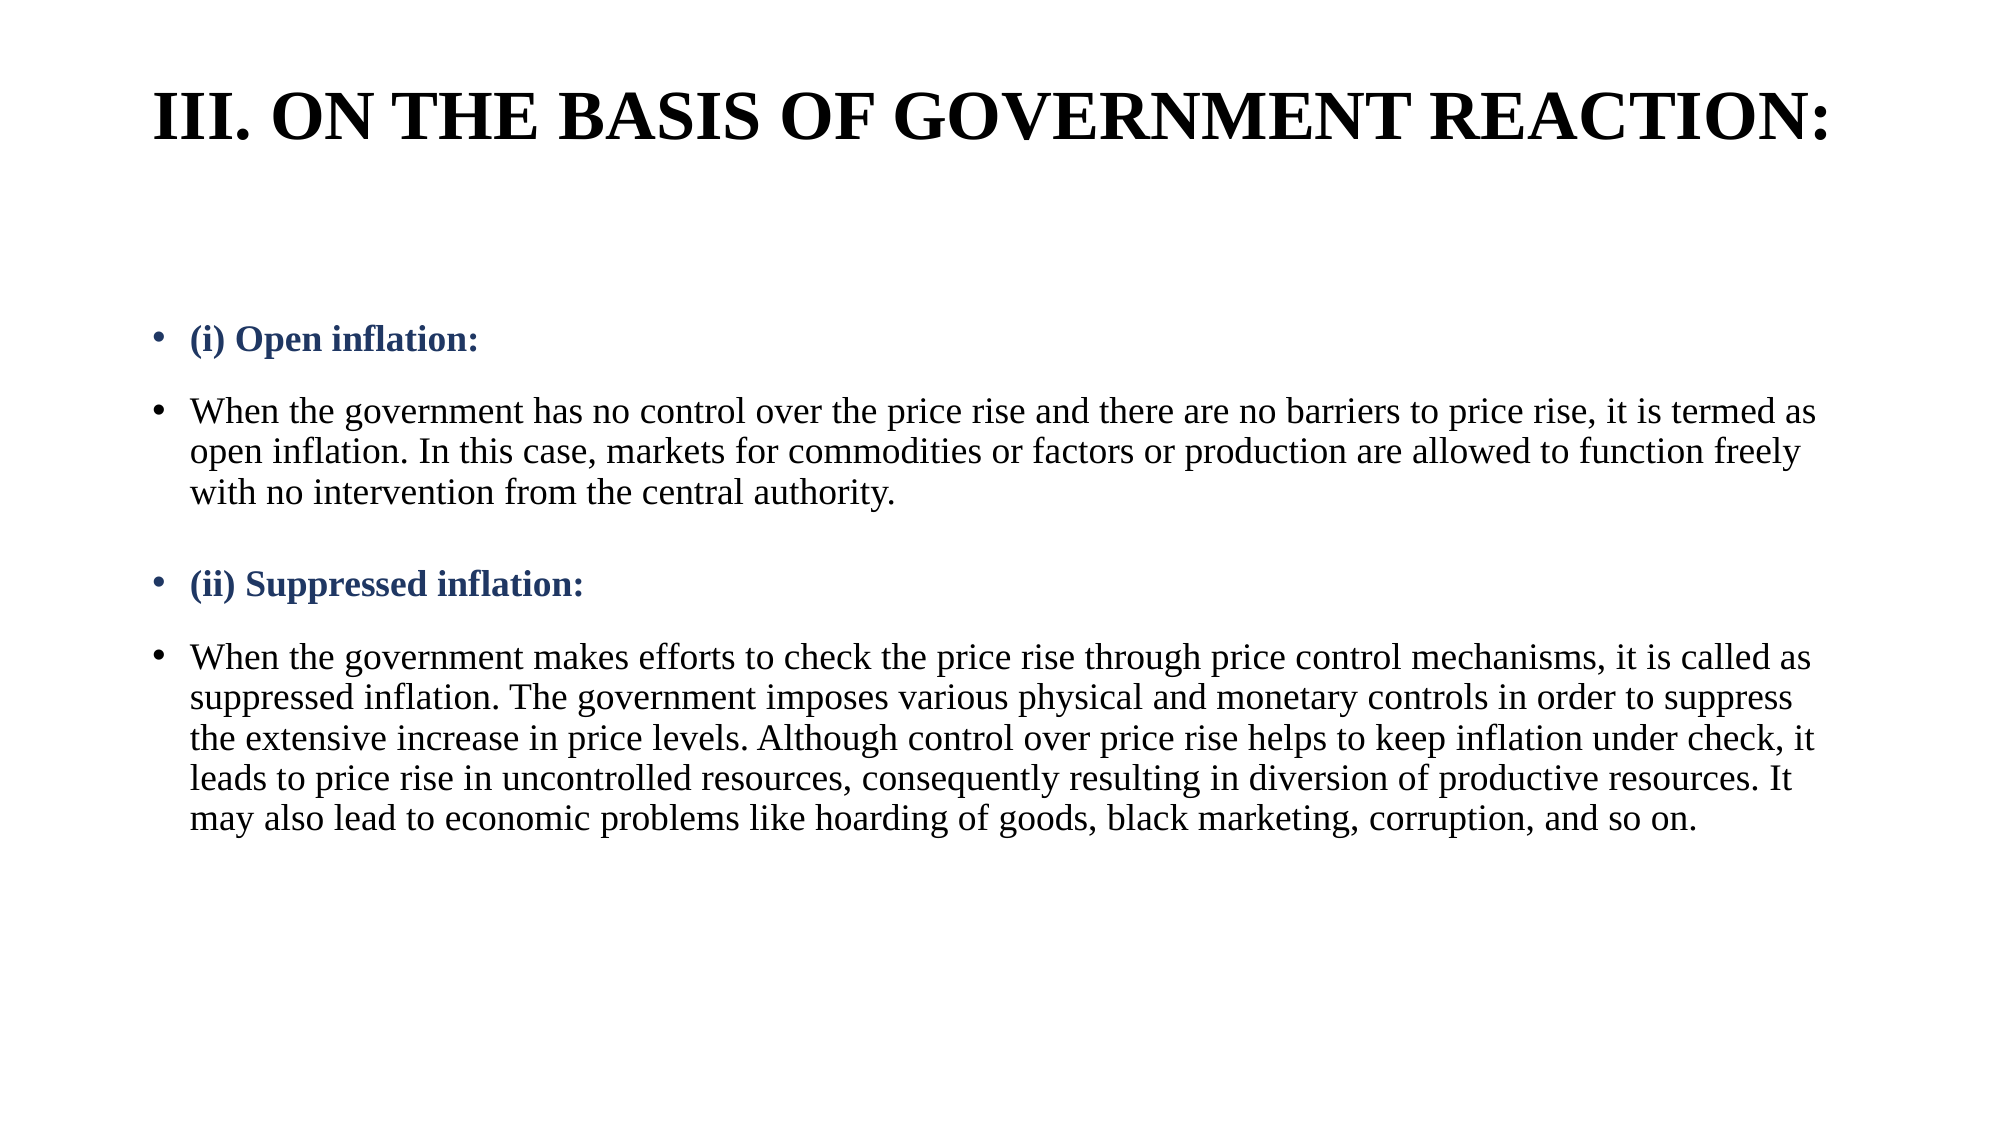

# III. ON THE BASIS OF GOVERNMENT REACTION:
(i) Open inflation:
When the government has no control over the price rise and there are no barriers to price rise, it is termed as open inflation. In this case, markets for commodities or factors or production are allowed to function freely with no intervention from the central authority.
(ii) Suppressed inflation:
When the government makes efforts to check the price rise through price control mechanisms, it is called as suppressed inflation. The government imposes various physical and monetary controls in order to suppress the extensive increase in price levels. Although control over price rise helps to keep inflation under check, it leads to price rise in uncontrolled resources, consequently resulting in diversion of productive resources. It may also lead to economic problems like hoarding of goods, black marketing, corruption, and so on.